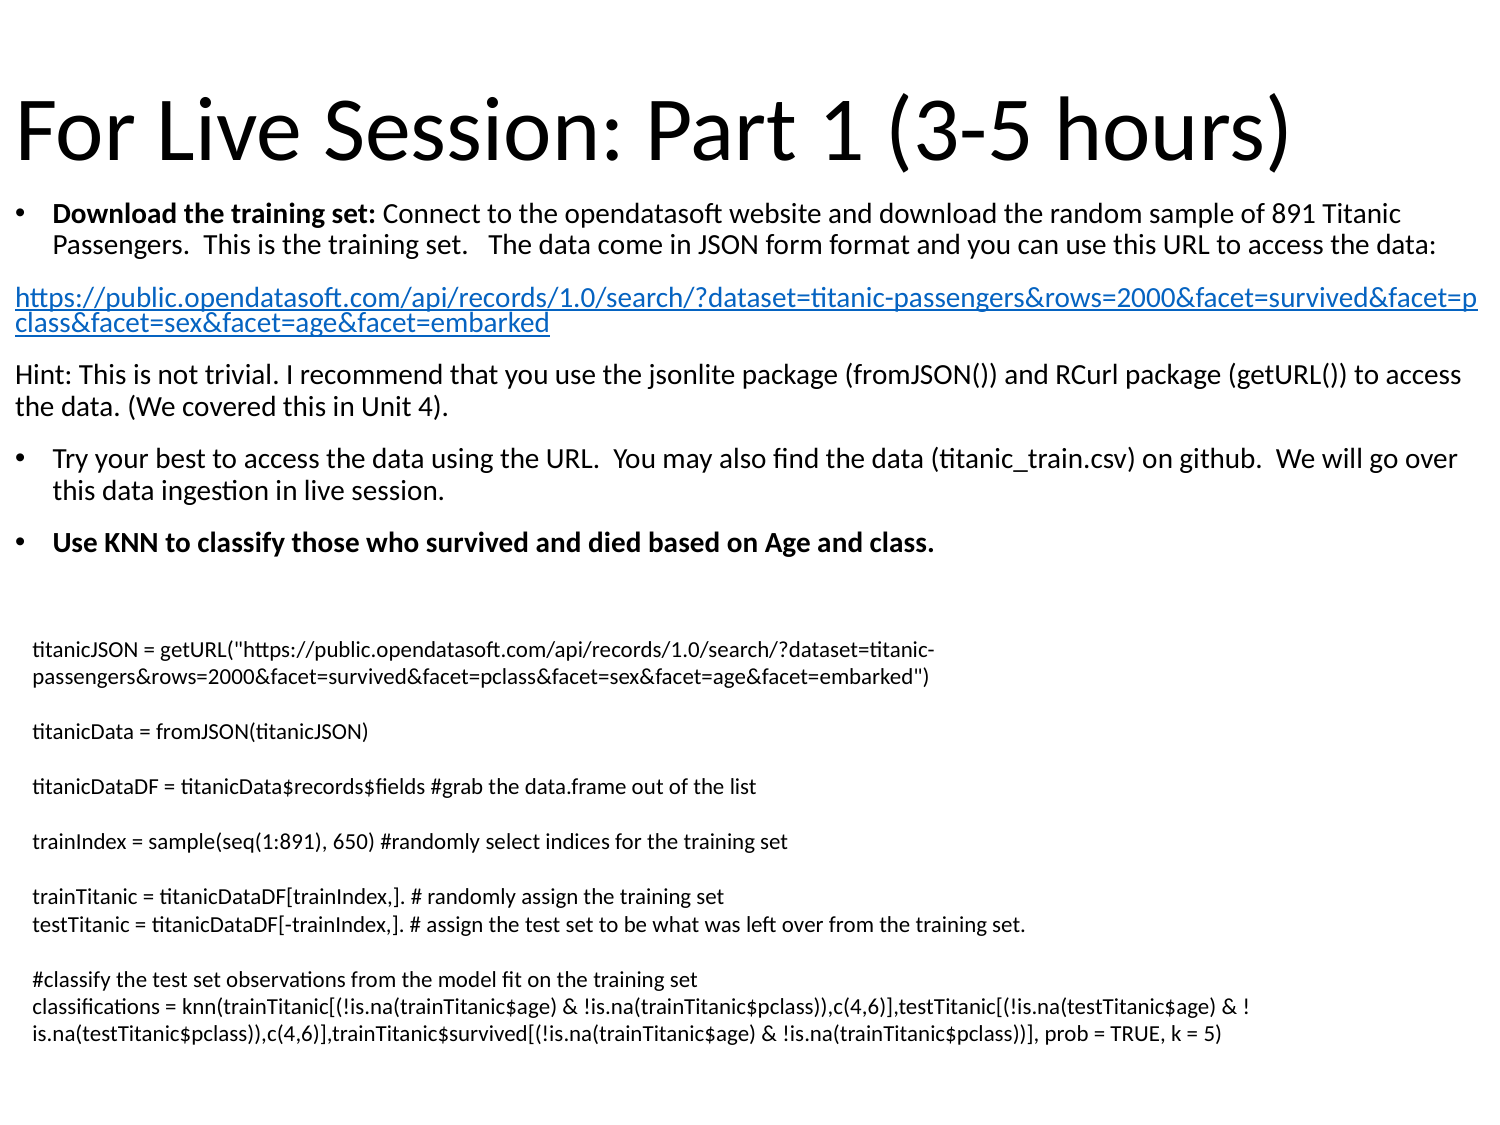

# For Live Session: Part 1 (3-5 hours)
Download the training set: Connect to the opendatasoft website and download the random sample of 891 Titanic Passengers.  This is the training set.   The data come in JSON form format and you can use this URL to access the data:
https://public.opendatasoft.com/api/records/1.0/search/?dataset=titanic-passengers&rows=2000&facet=survived&facet=pclass&facet=sex&facet=age&facet=embarked
Hint: This is not trivial. I recommend that you use the jsonlite package (fromJSON()) and RCurl package (getURL()) to access the data. (We covered this in Unit 4).
Try your best to access the data using the URL.  You may also find the data (titanic_train.csv) on github.  We will go over this data ingestion in live session.
Use KNN to classify those who survived and died based on Age and class.

titanicJSON = getURL("https://public.opendatasoft.com/api/records/1.0/search/?dataset=titanic-passengers&rows=2000&facet=survived&facet=pclass&facet=sex&facet=age&facet=embarked")

titanicData = fromJSON(titanicJSON)

titanicDataDF = titanicData$records$fields #grab the data.frame out of the list

trainIndex = sample(seq(1:891), 650) #randomly select indices for the training set

trainTitanic = titanicDataDF[trainIndex,]. # randomly assign the training set
testTitanic = titanicDataDF[-trainIndex,]. # assign the test set to be what was left over from the training set.

#classify the test set observations from the model fit on the training set
classifications = knn(trainTitanic[(!is.na(trainTitanic$age) & !is.na(trainTitanic$pclass)),c(4,6)],testTitanic[(!is.na(testTitanic$age) & !is.na(testTitanic$pclass)),c(4,6)],trainTitanic$survived[(!is.na(trainTitanic$age) & !is.na(trainTitanic$pclass))], prob = TRUE, k = 5)